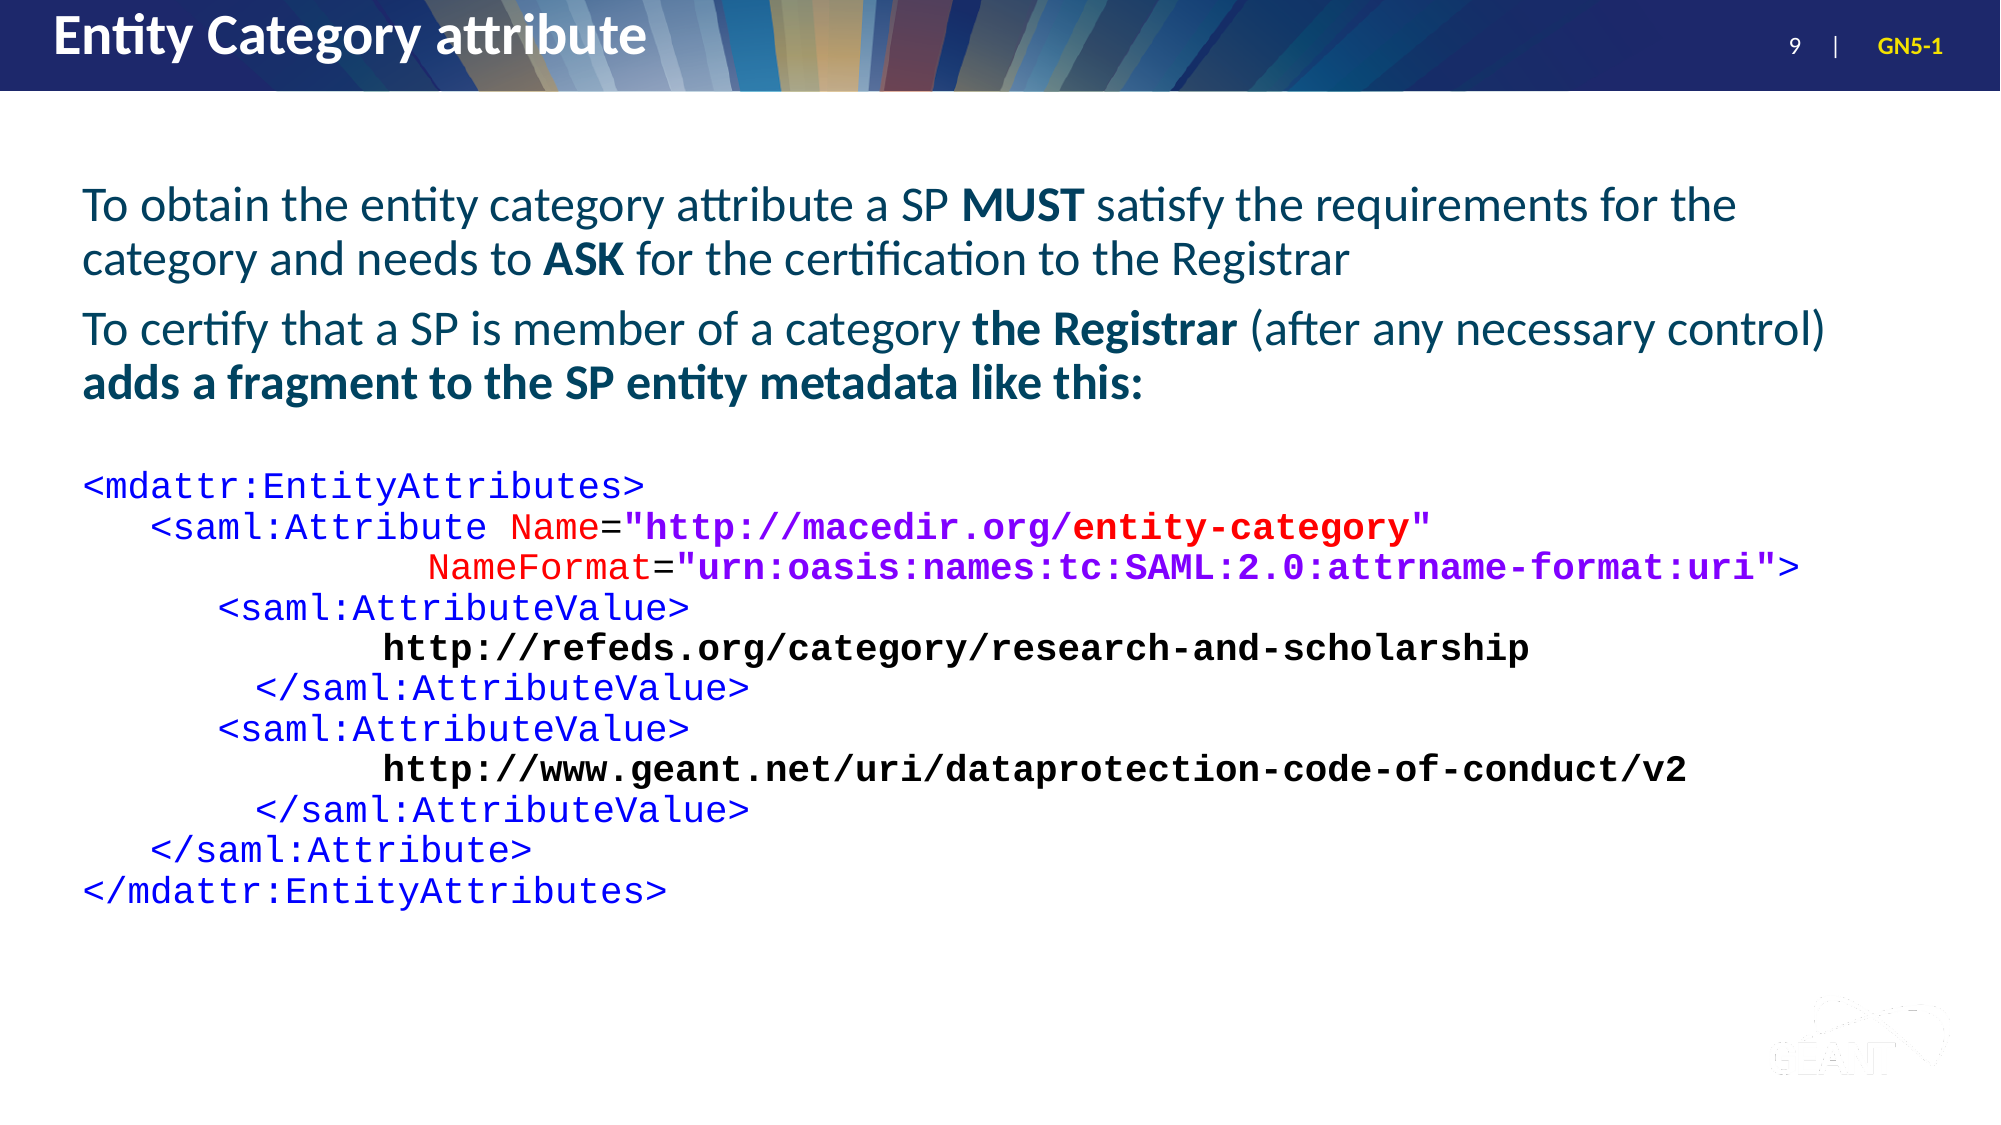

# Entity Category attribute
To obtain the entity category attribute a SP MUST satisfy the requirements for the category and needs to ASK for the certification to the Registrar
To certify that a SP is member of a category the Registrar (after any necessary control) adds a fragment to the SP entity metadata like this:
<mdattr:EntityAttributes>
   <saml:Attribute Name="http://macedir.org/entity-category" 					  NameFormat="urn:oasis:names:tc:SAML:2.0:attrname-format:uri">
      <saml:AttributeValue>
		http://refeds.org/category/research-and-scholarship
	 </saml:AttributeValue>
      <saml:AttributeValue>
		http://www.geant.net/uri/dataprotection-code-of-conduct/v2
	 </saml:AttributeValue>
   </saml:Attribute>
</mdattr:EntityAttributes>